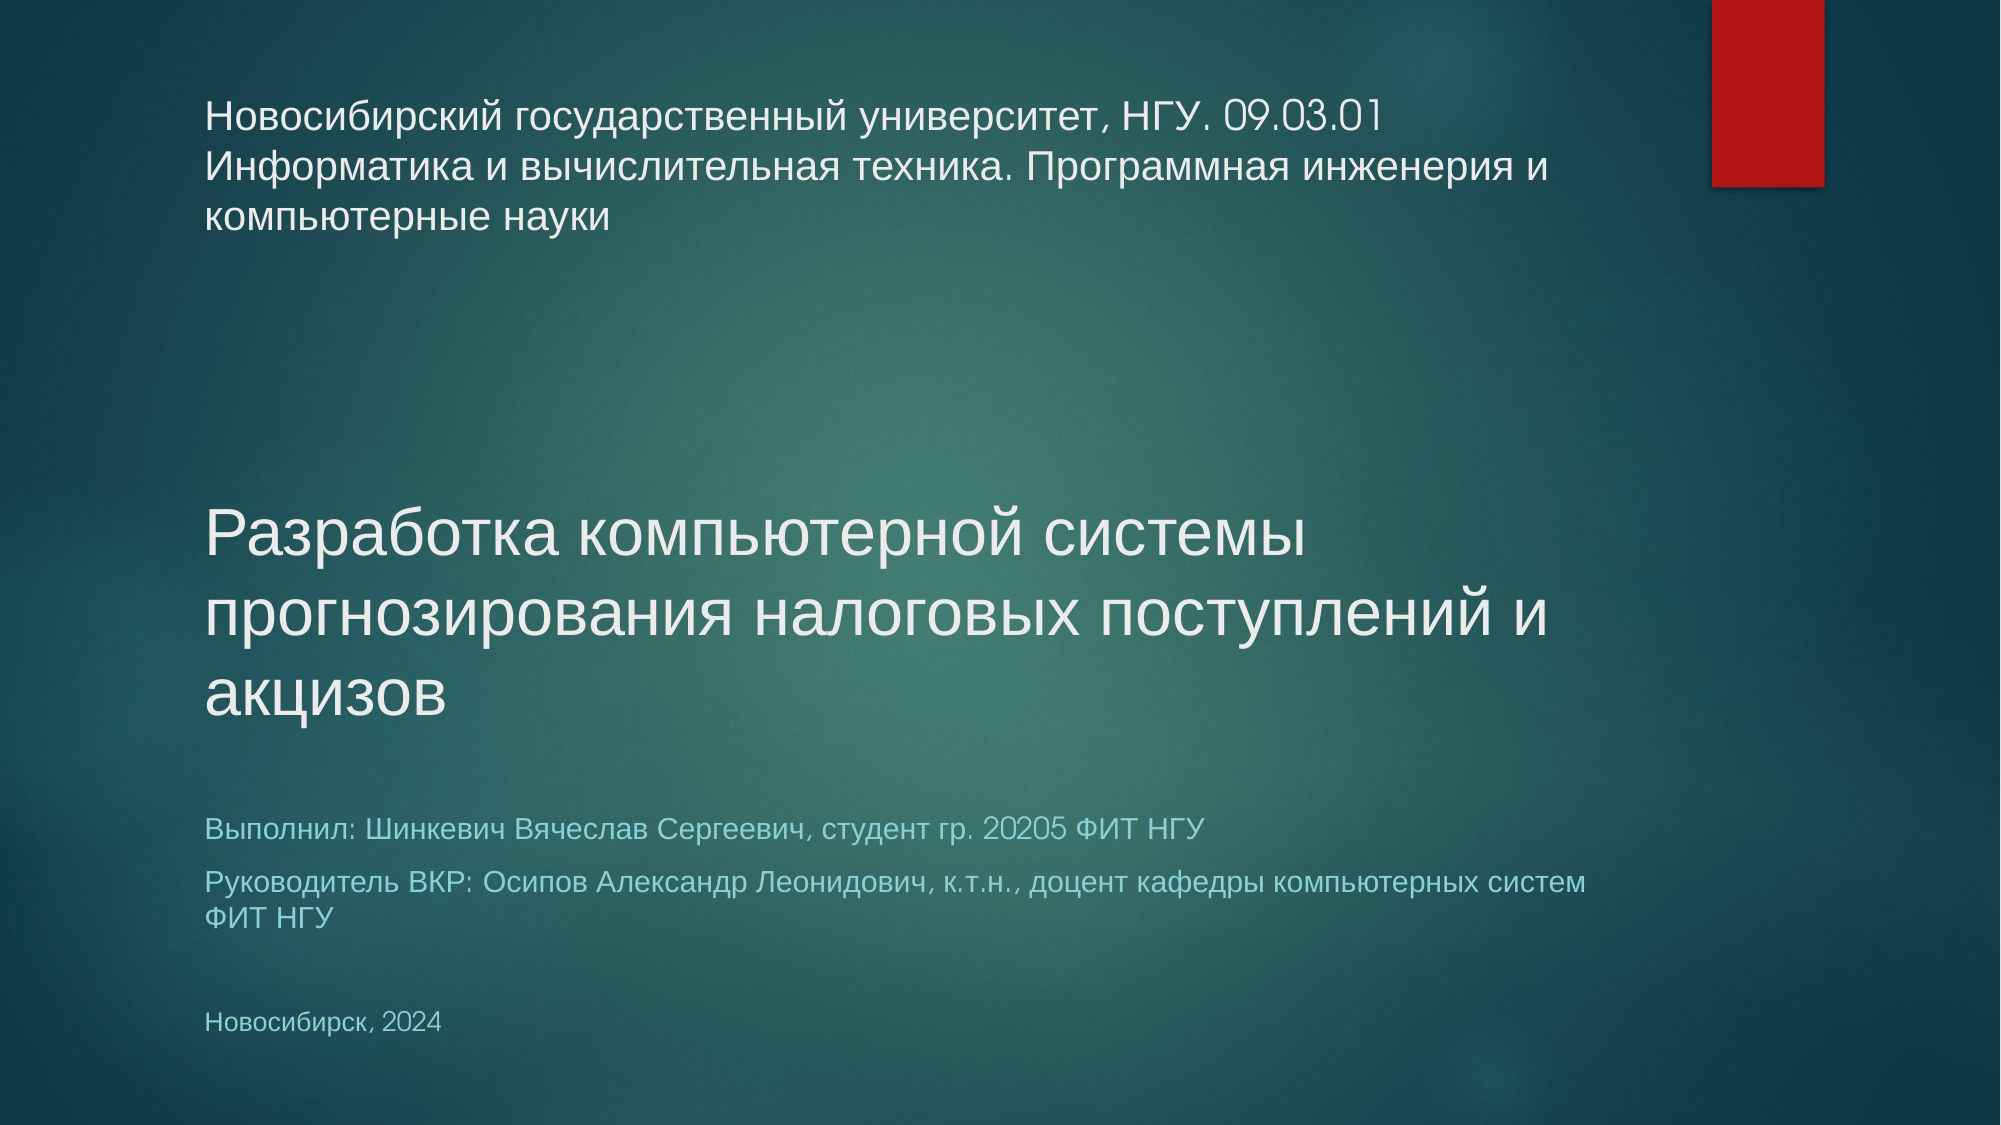

# Новосибирский государственный университет, НГУ. 09.03.01 Информатика и вычислительная техника. Программная инженерия и компьютерные науки Разработка компьютерной системы прогнозирования налоговых поступлений и акцизов
Выполнил: Шинкевич Вячеслав Сергеевич, студент гр. 20205 ФИТ НГУ
Руководитель ВКР: Осипов Александр Леонидович, к.т.н., доцент кафедры компьютерных систем ФИТ НГУ

Новосибирск, 2024